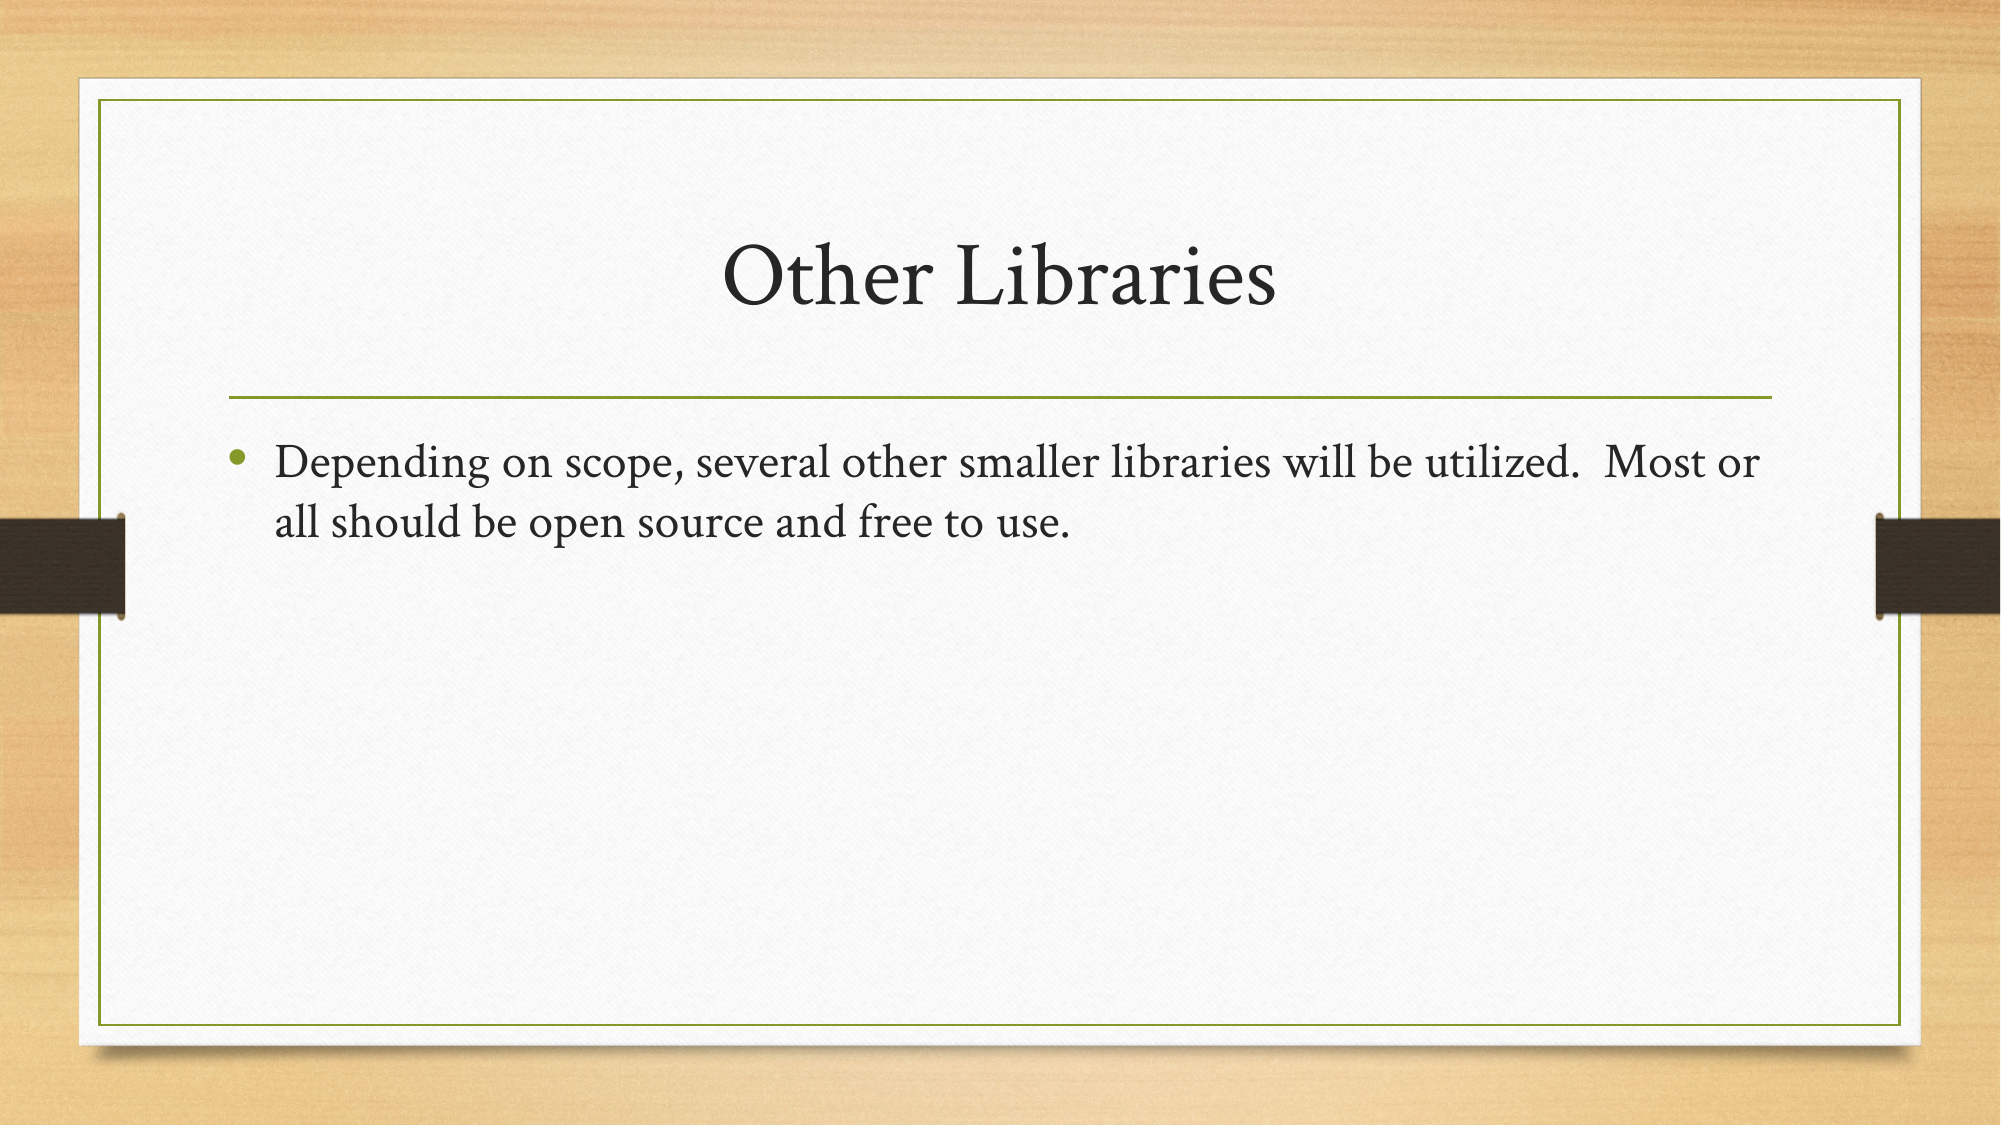

# Other Libraries
Depending on scope, several other smaller libraries will be utilized.  Most or all should be open source and free to use.